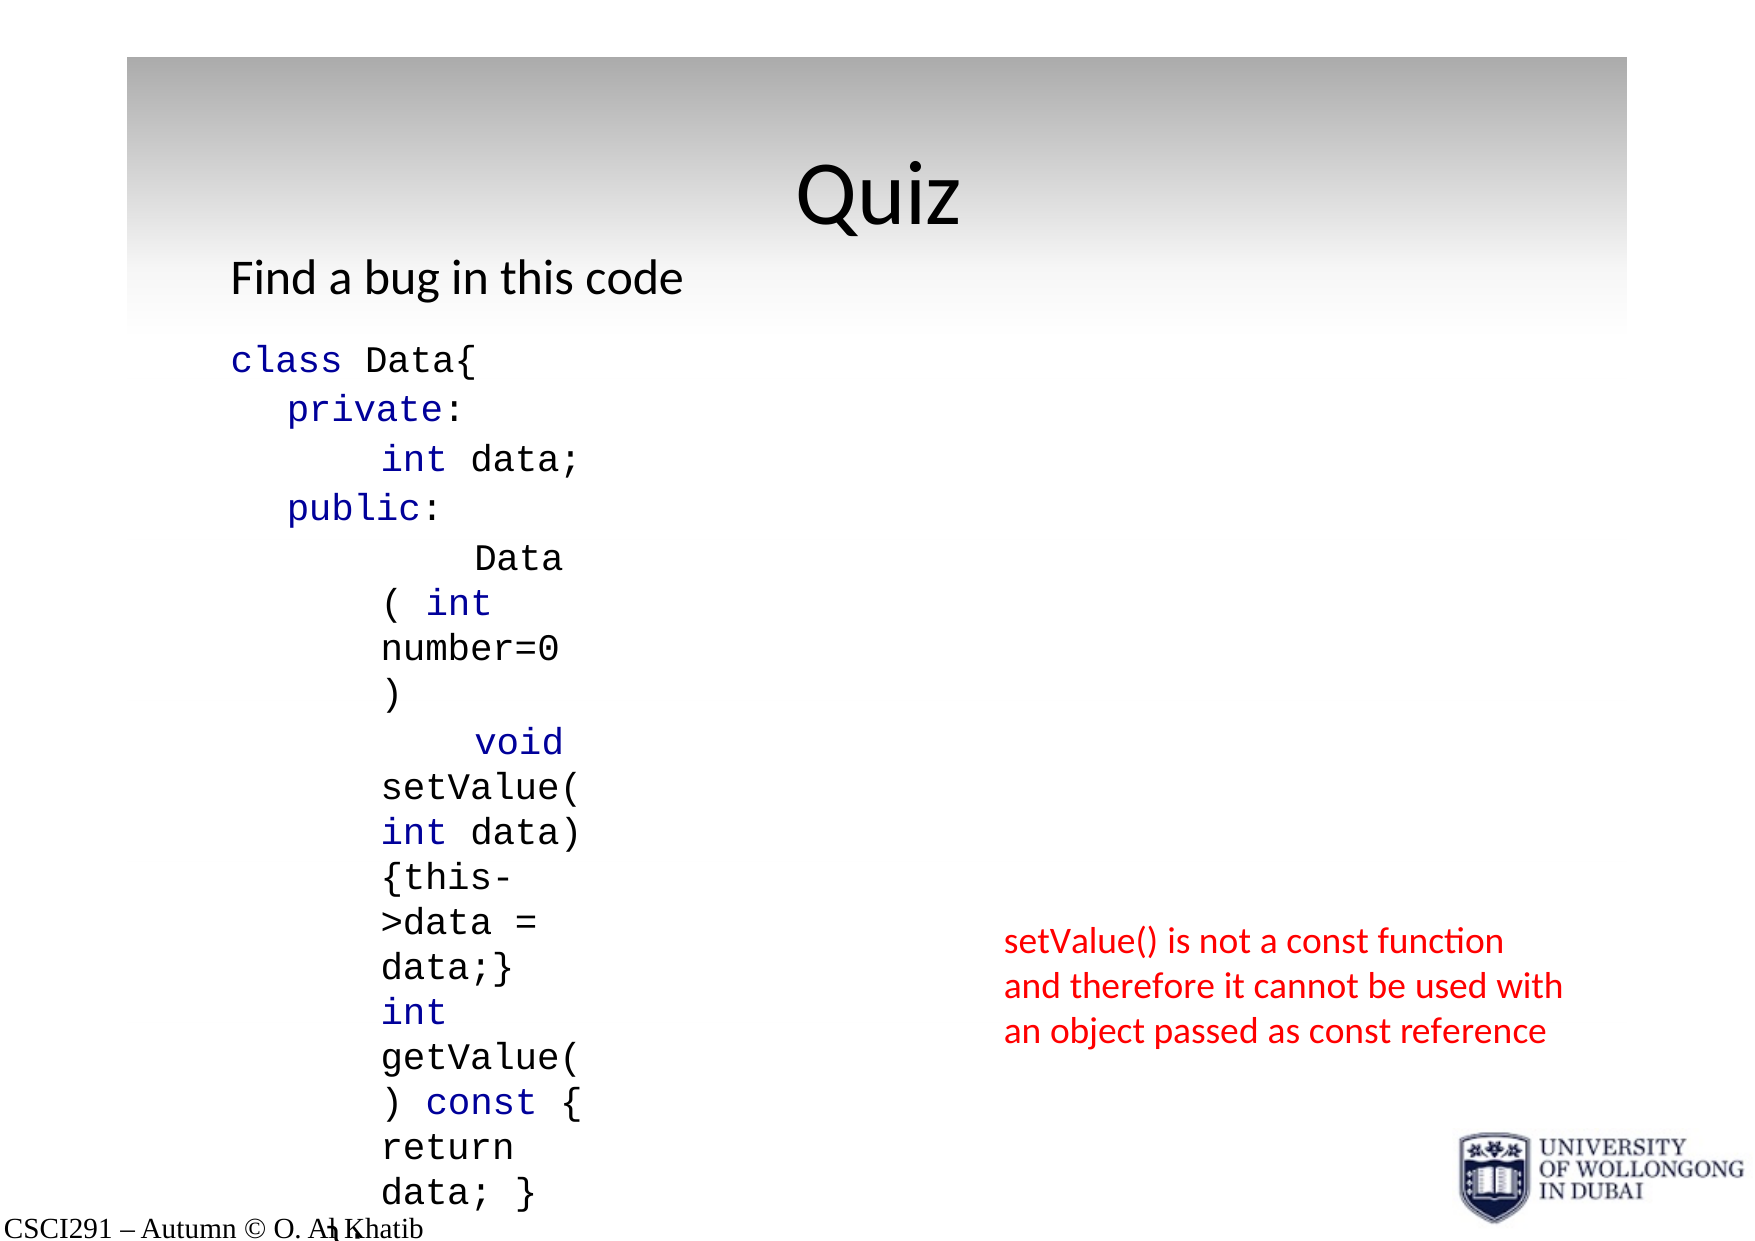

# Quiz
Find a bug in this code
class Data{ private:
int data; public:
Data( int number=0 )
void setValue( int data) {this->data = data;} int getValue() const { return data; }
};

void process( const Data& dataObj, int newValue )
{
int c = dataObj.getValue();

dataObj.setValue(newValue);
}

setValue() is not a const function and therefore it cannot be used with an object passed as const reference